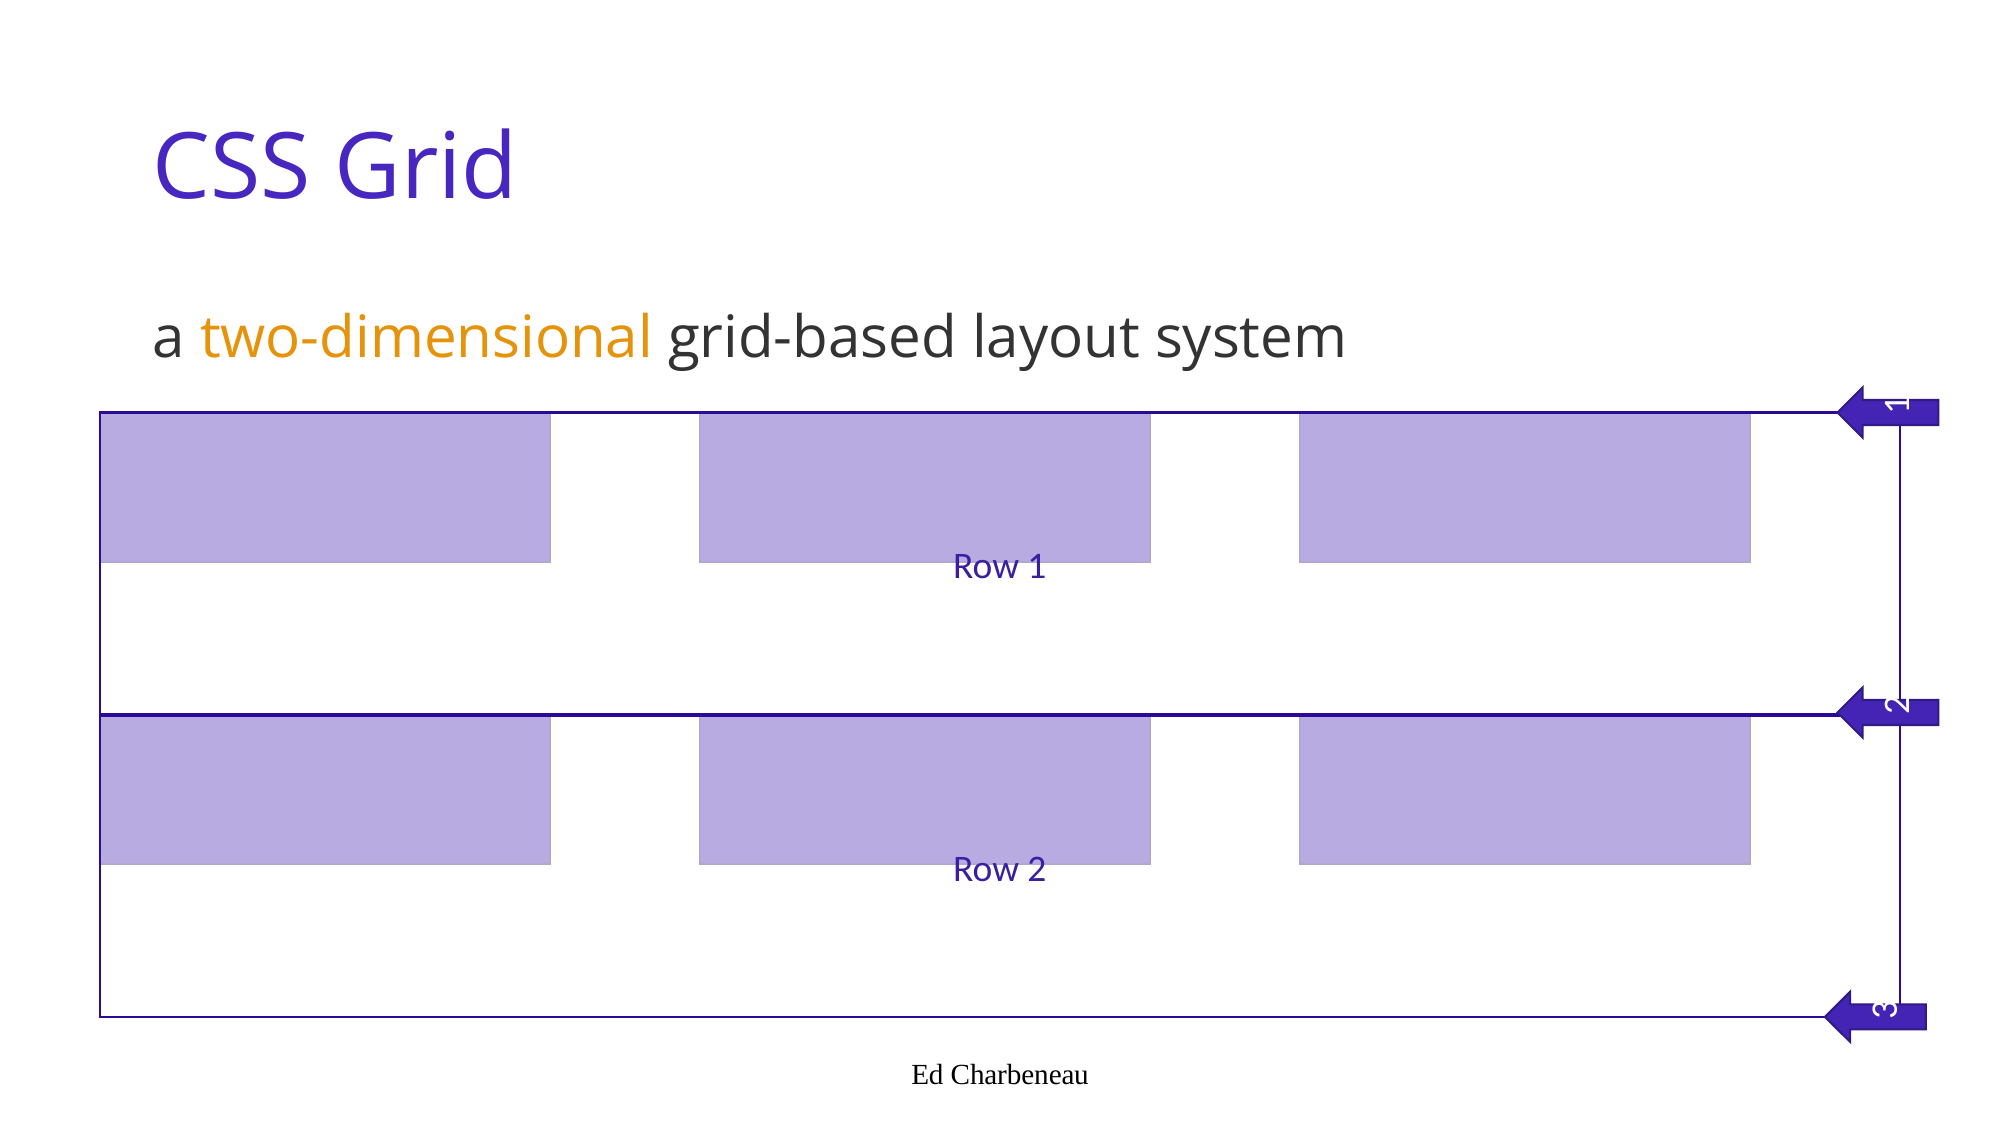

# CSS Grid
a two-dimensional grid-based layout system
1
Row 1

2

Row 2
3
Ed Charbeneau